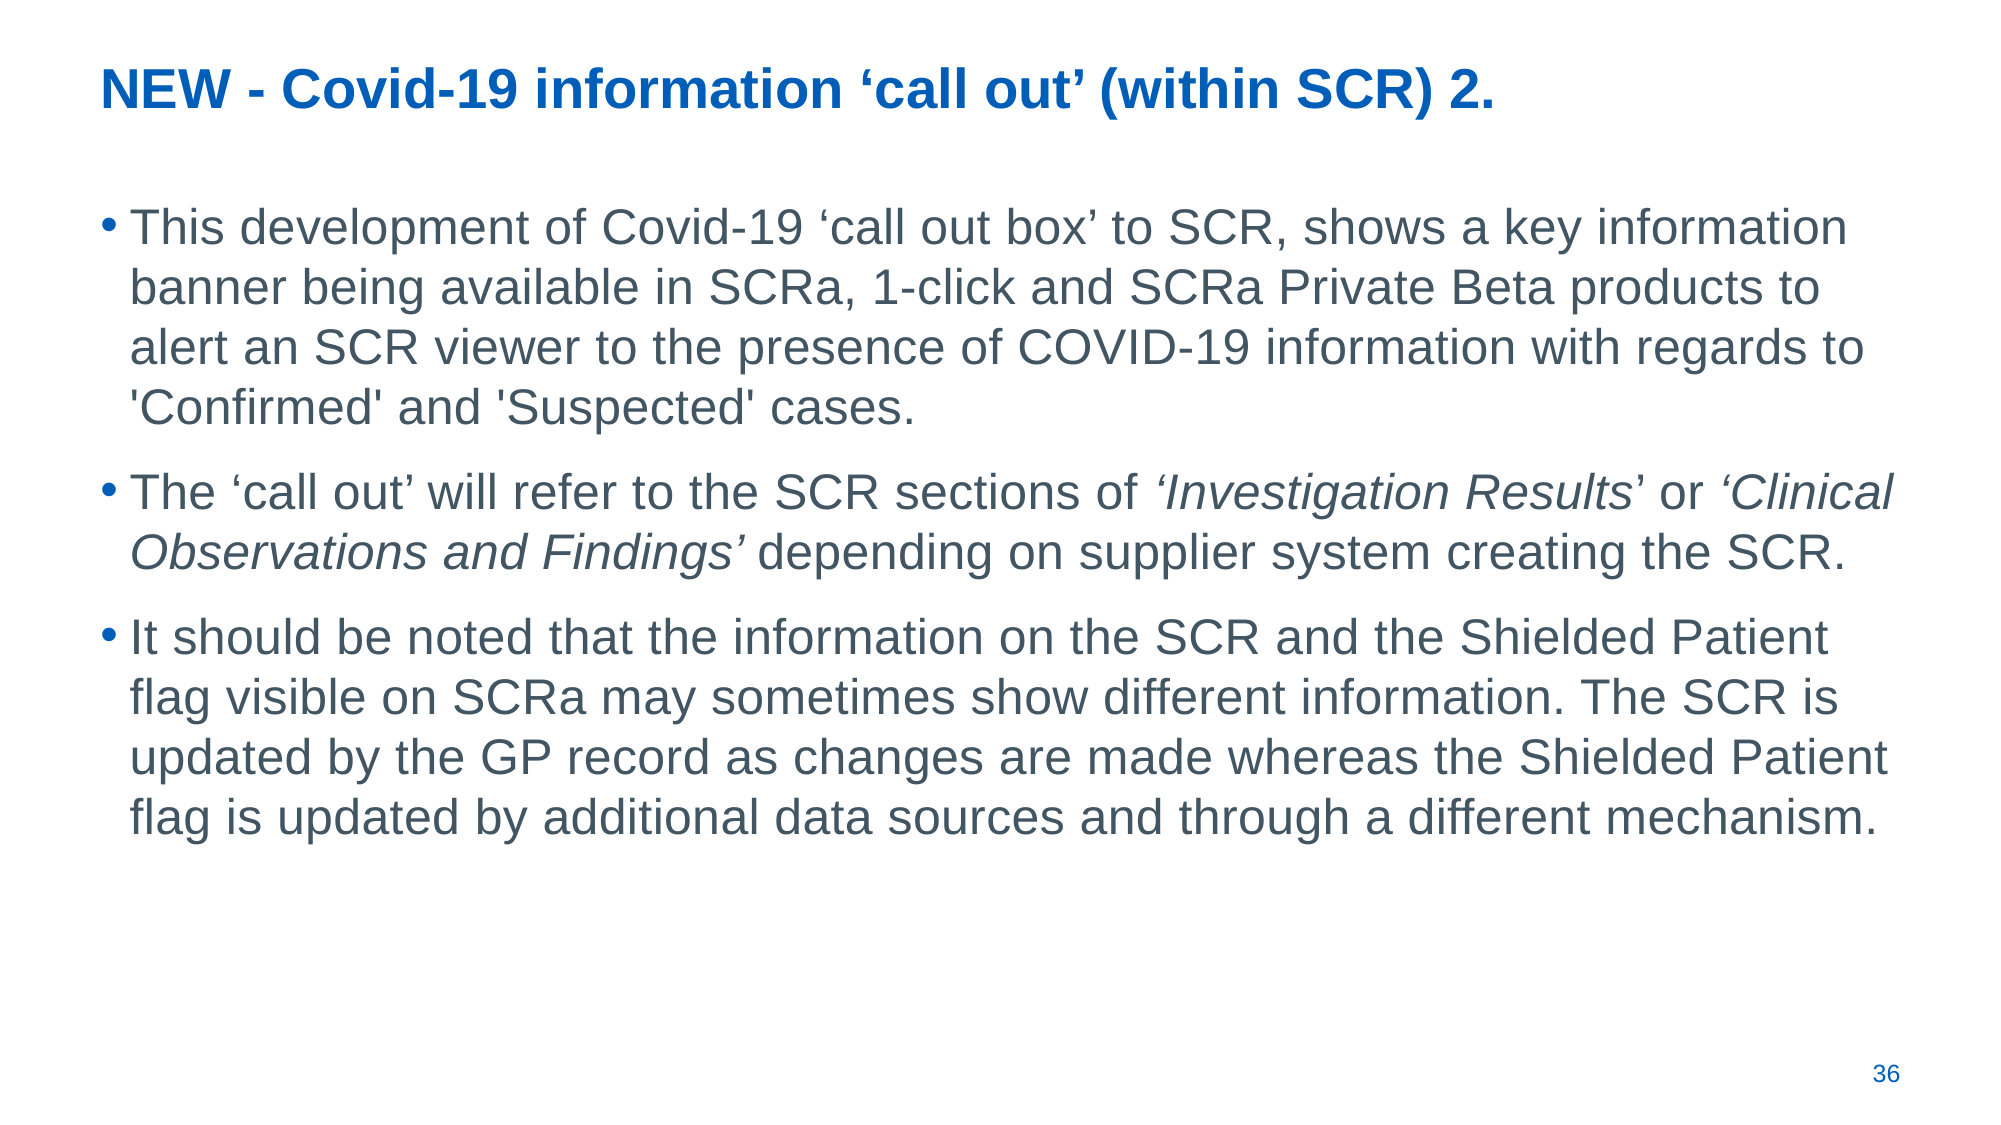

# NEW - Covid-19 information ‘call out’ (within SCR) 2.
This development of Covid-19 ‘call out box’ to SCR, shows a key information banner being available in SCRa, 1-click and SCRa Private Beta products to alert an SCR viewer to the presence of COVID-19 information with regards to 'Confirmed' and 'Suspected' cases.
The ‘call out’ will refer to the SCR sections of ‘Investigation Results’ or ‘Clinical Observations and Findings’ depending on supplier system creating the SCR.
It should be noted that the information on the SCR and the Shielded Patient flag visible on SCRa may sometimes show different information. The SCR is updated by the GP record as changes are made whereas the Shielded Patient flag is updated by additional data sources and through a different mechanism.

36